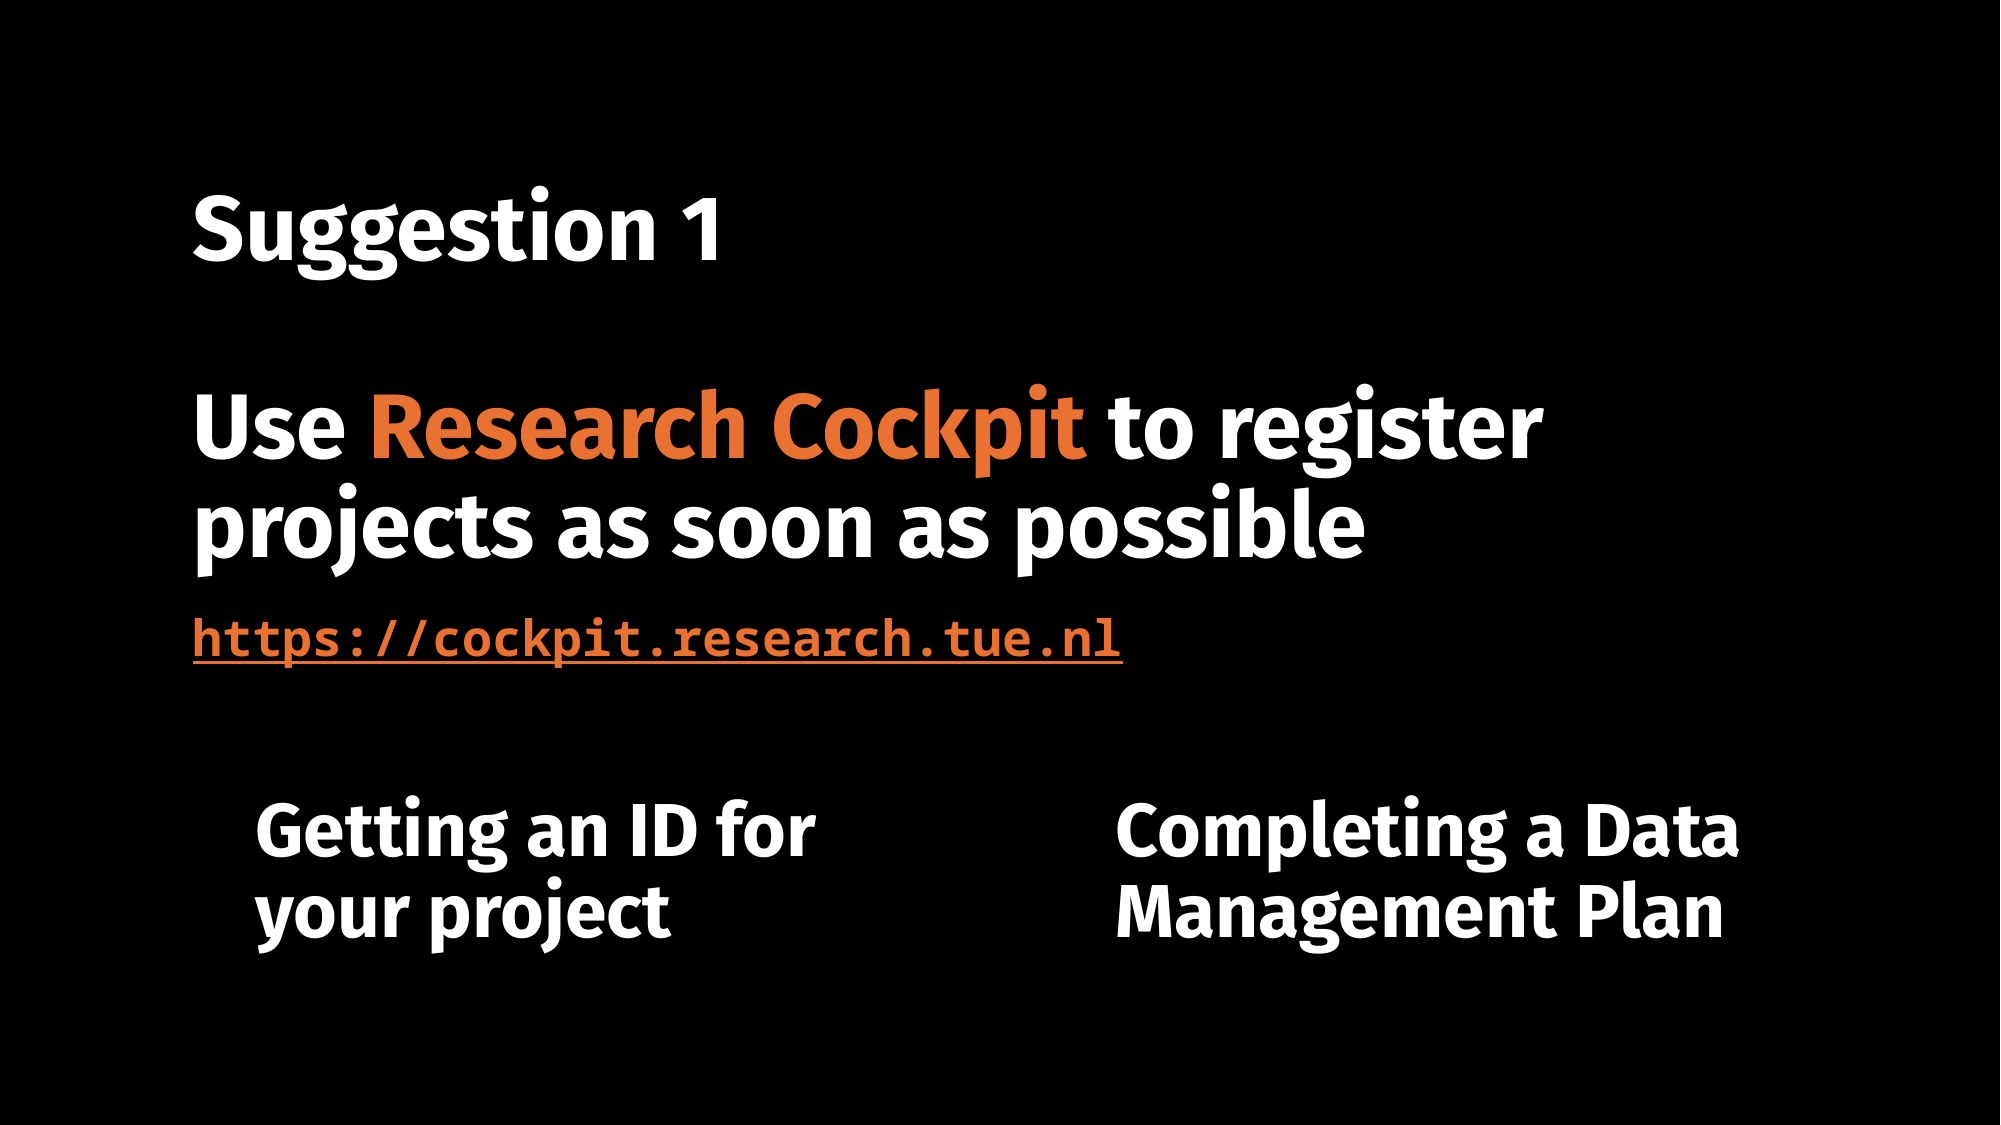

# Suggestion 1 Use Research Cockpit to register projects as soon as possible
https://cockpit.research.tue.nl
Completing a Data Management Plan
Getting an ID for your project